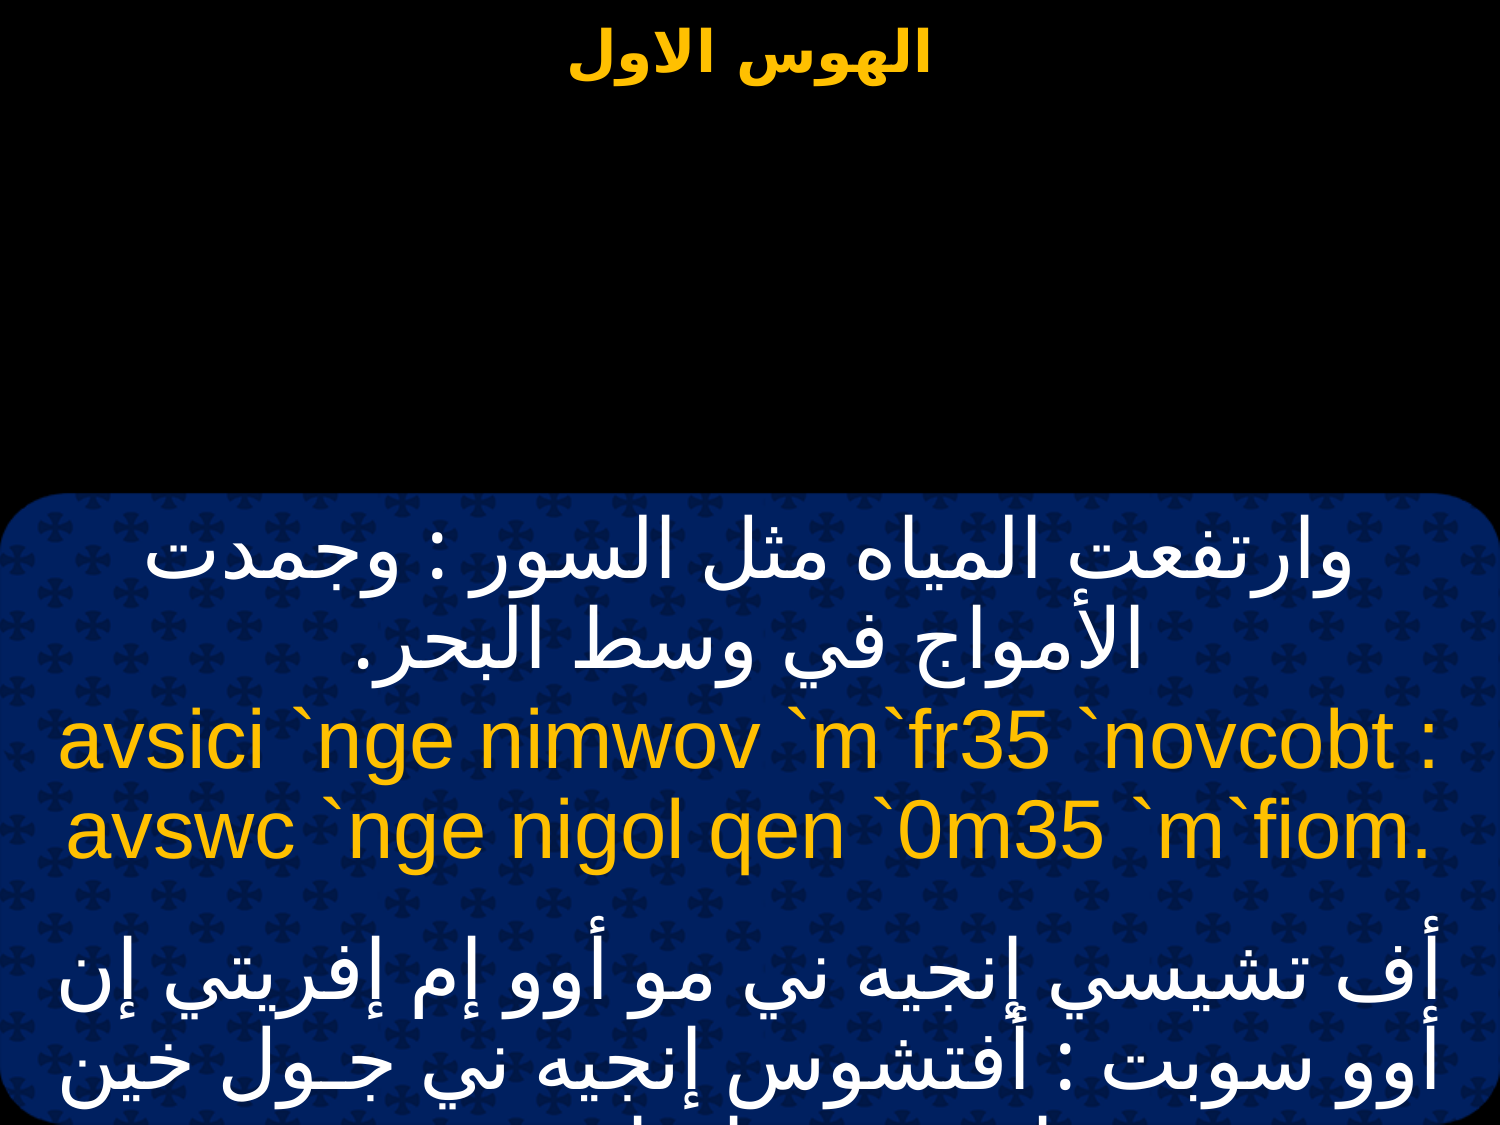

وارتفعت المياه مثل السور : وجمدت الأمواج في وسط البحر.
avsici `nge nimwov `m`fr35 `novcobt : avswc `nge nigol qen `0m35 `m`fiom.
أف تشيسي إنجيه ني مو أوو إم إفريتي إن أوو سوبت : أفتشوس إنجيه ني جـول خين إث ميتي إم إفيوم.